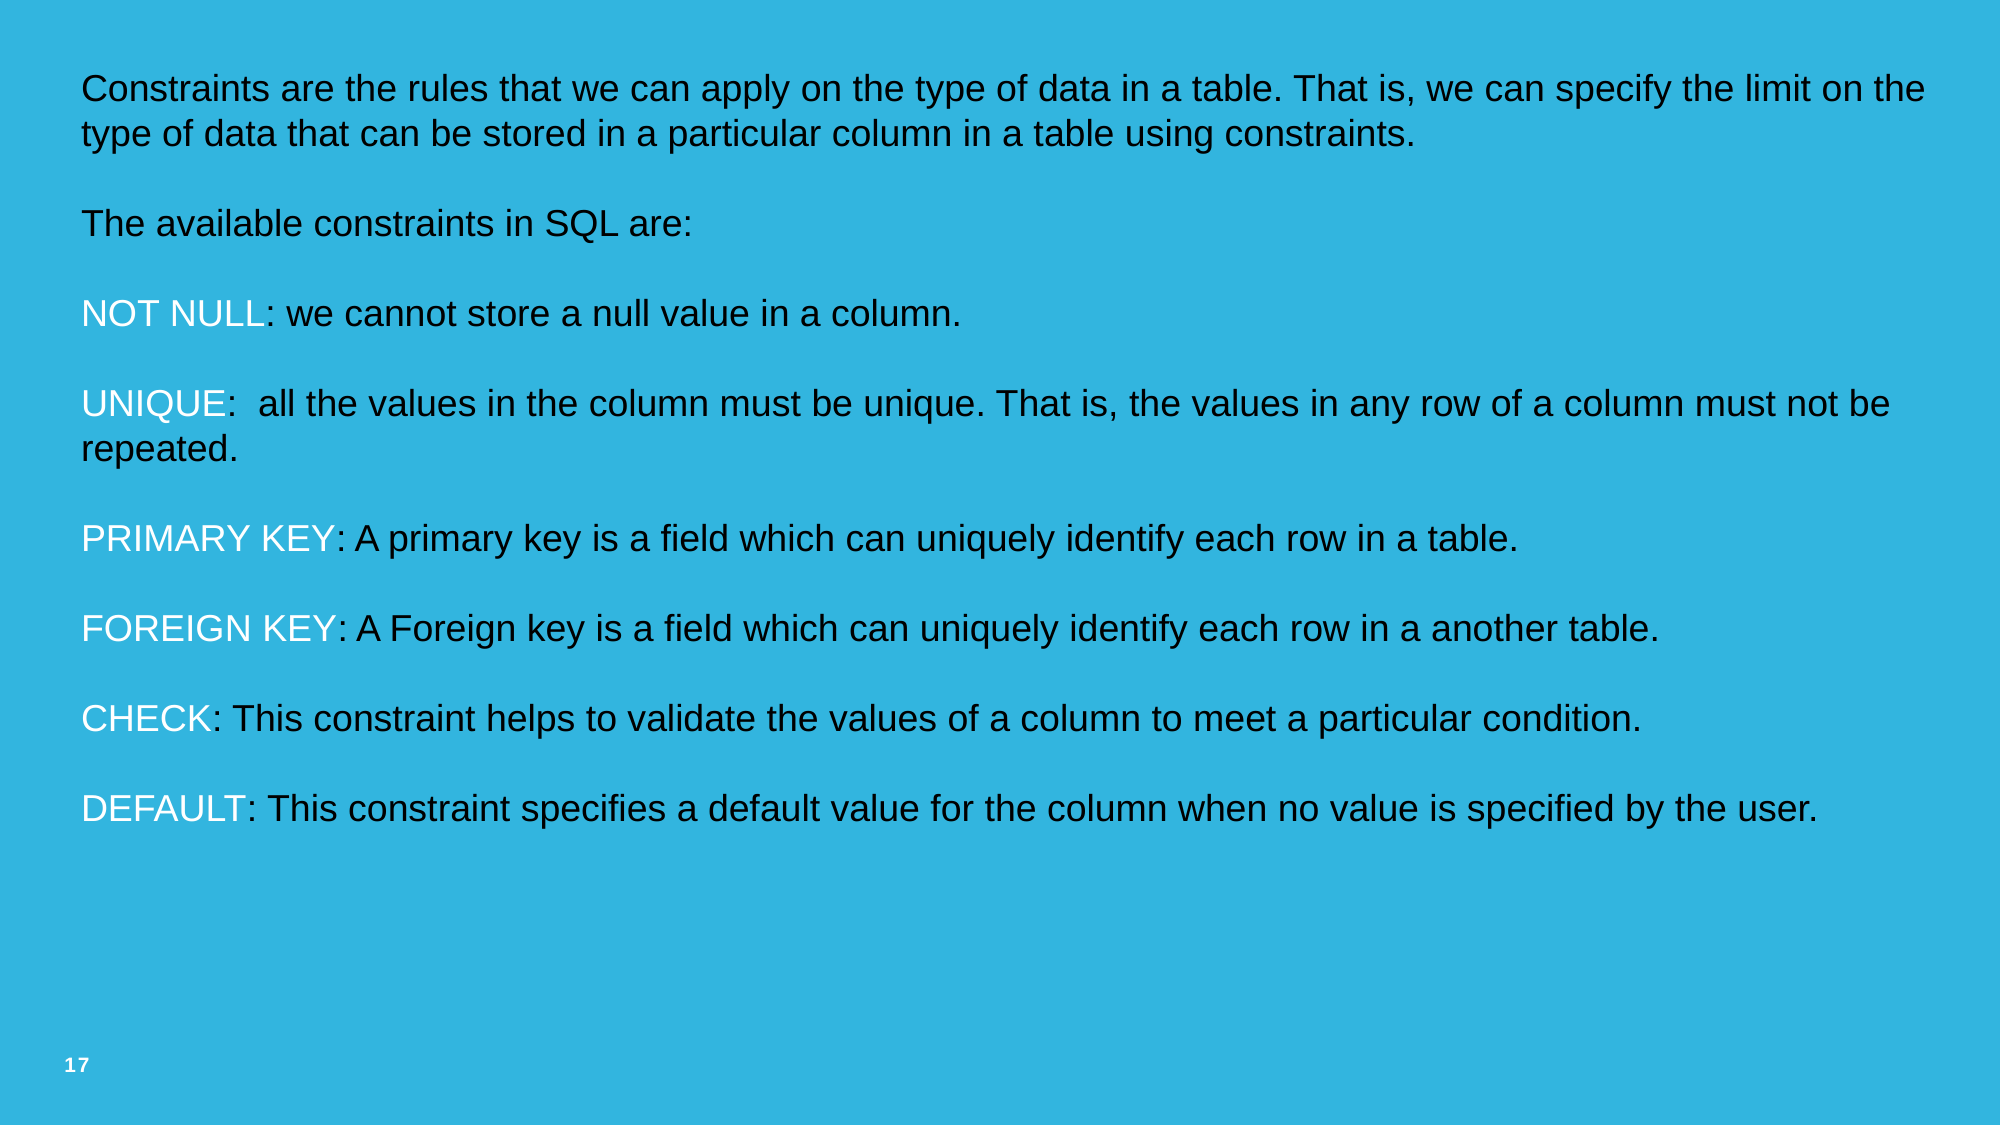

Constraints are the rules that we can apply on the type of data in a table. That is, we can specify the limit on the type of data that can be stored in a particular column in a table using constraints.

The available constraints in SQL are:

NOT NULL: we cannot store a null value in a column.

UNIQUE:  all the values in the column must be unique. That is, the values in any row of a column must not be repeated.

PRIMARY KEY: A primary key is a field which can uniquely identify each row in a table.

FOREIGN KEY: A Foreign key is a field which can uniquely identify each row in a another table.

CHECK: This constraint helps to validate the values of a column to meet a particular condition.

DEFAULT: This constraint specifies a default value for the column when no value is specified by the user.

17